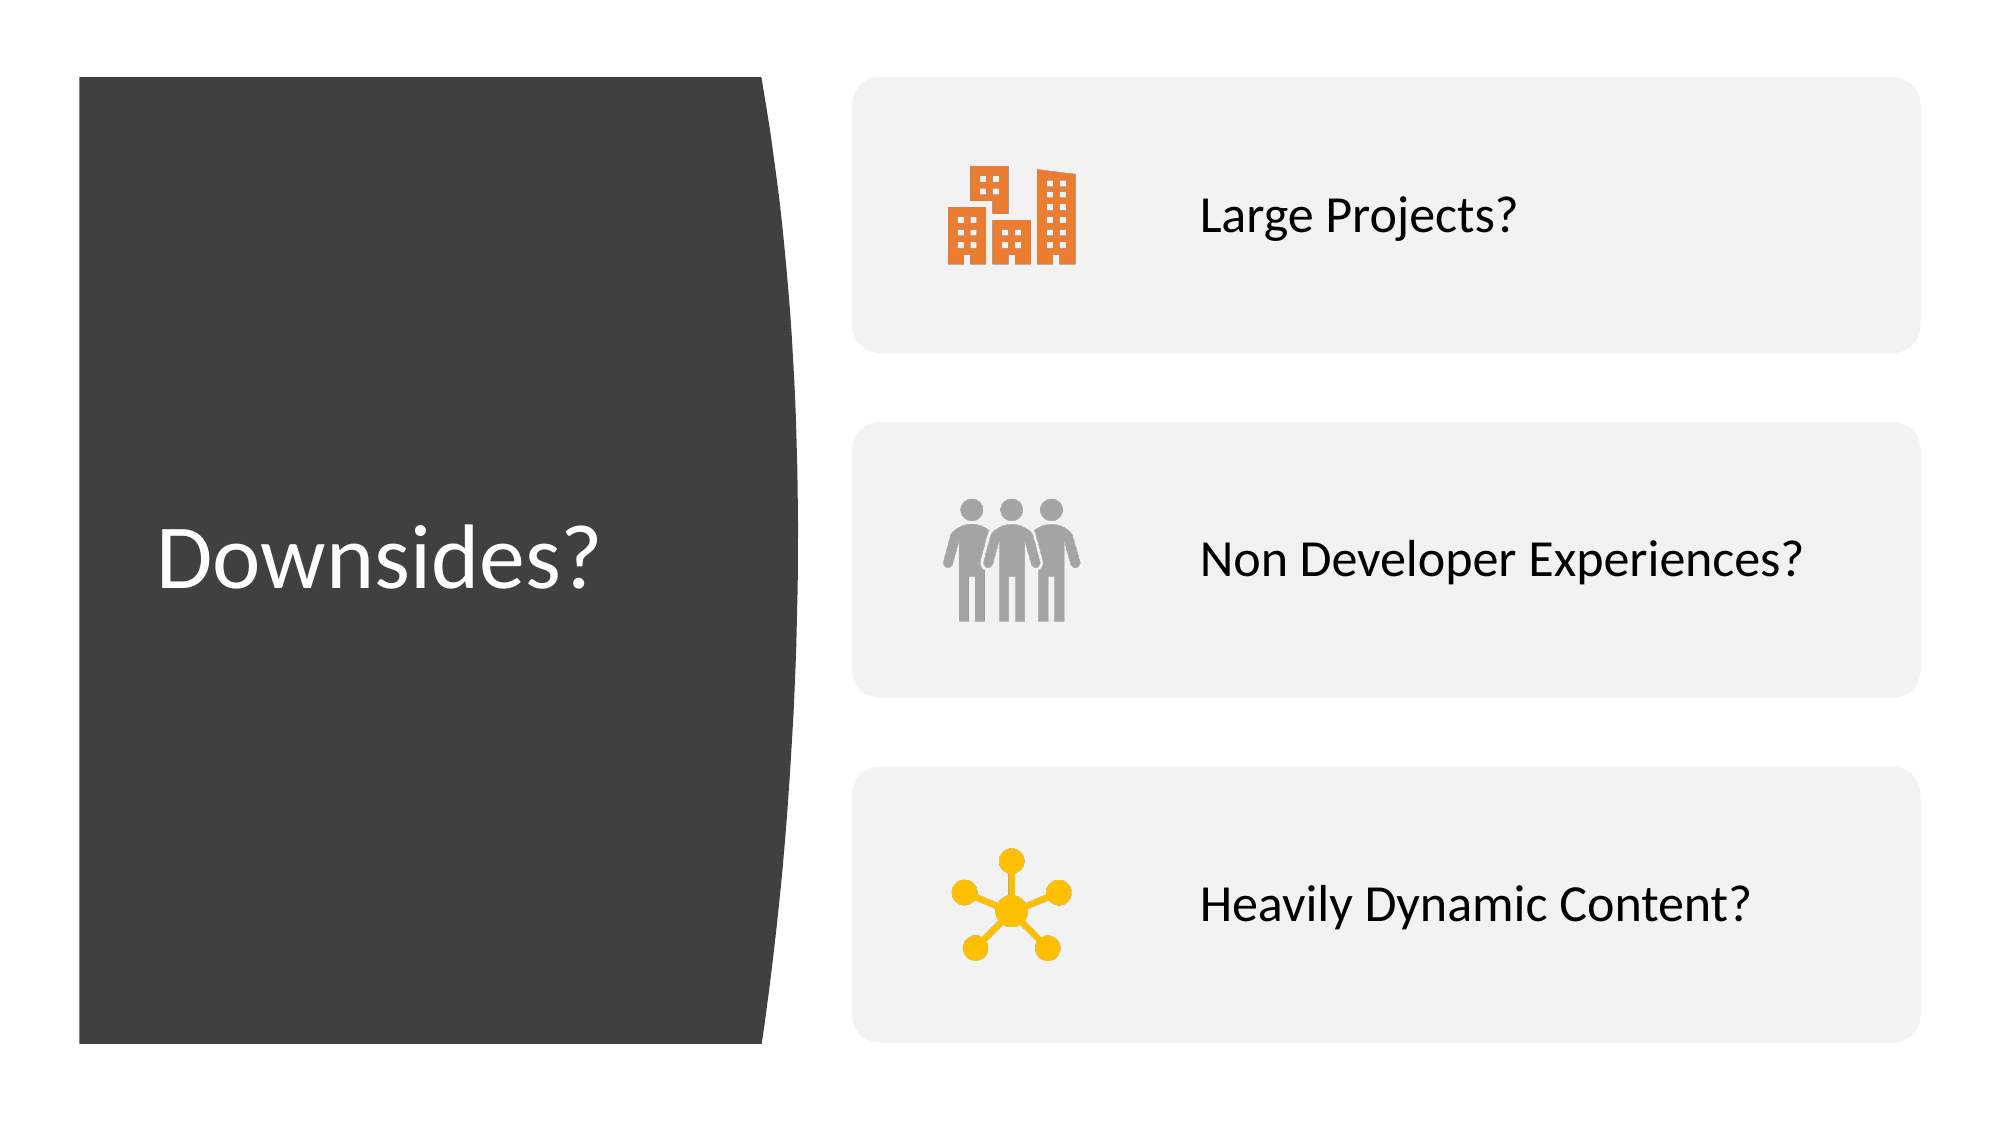

Large Projects?
Non Developer Experiences?
Heavily Dynamic Content?

# Downsides?